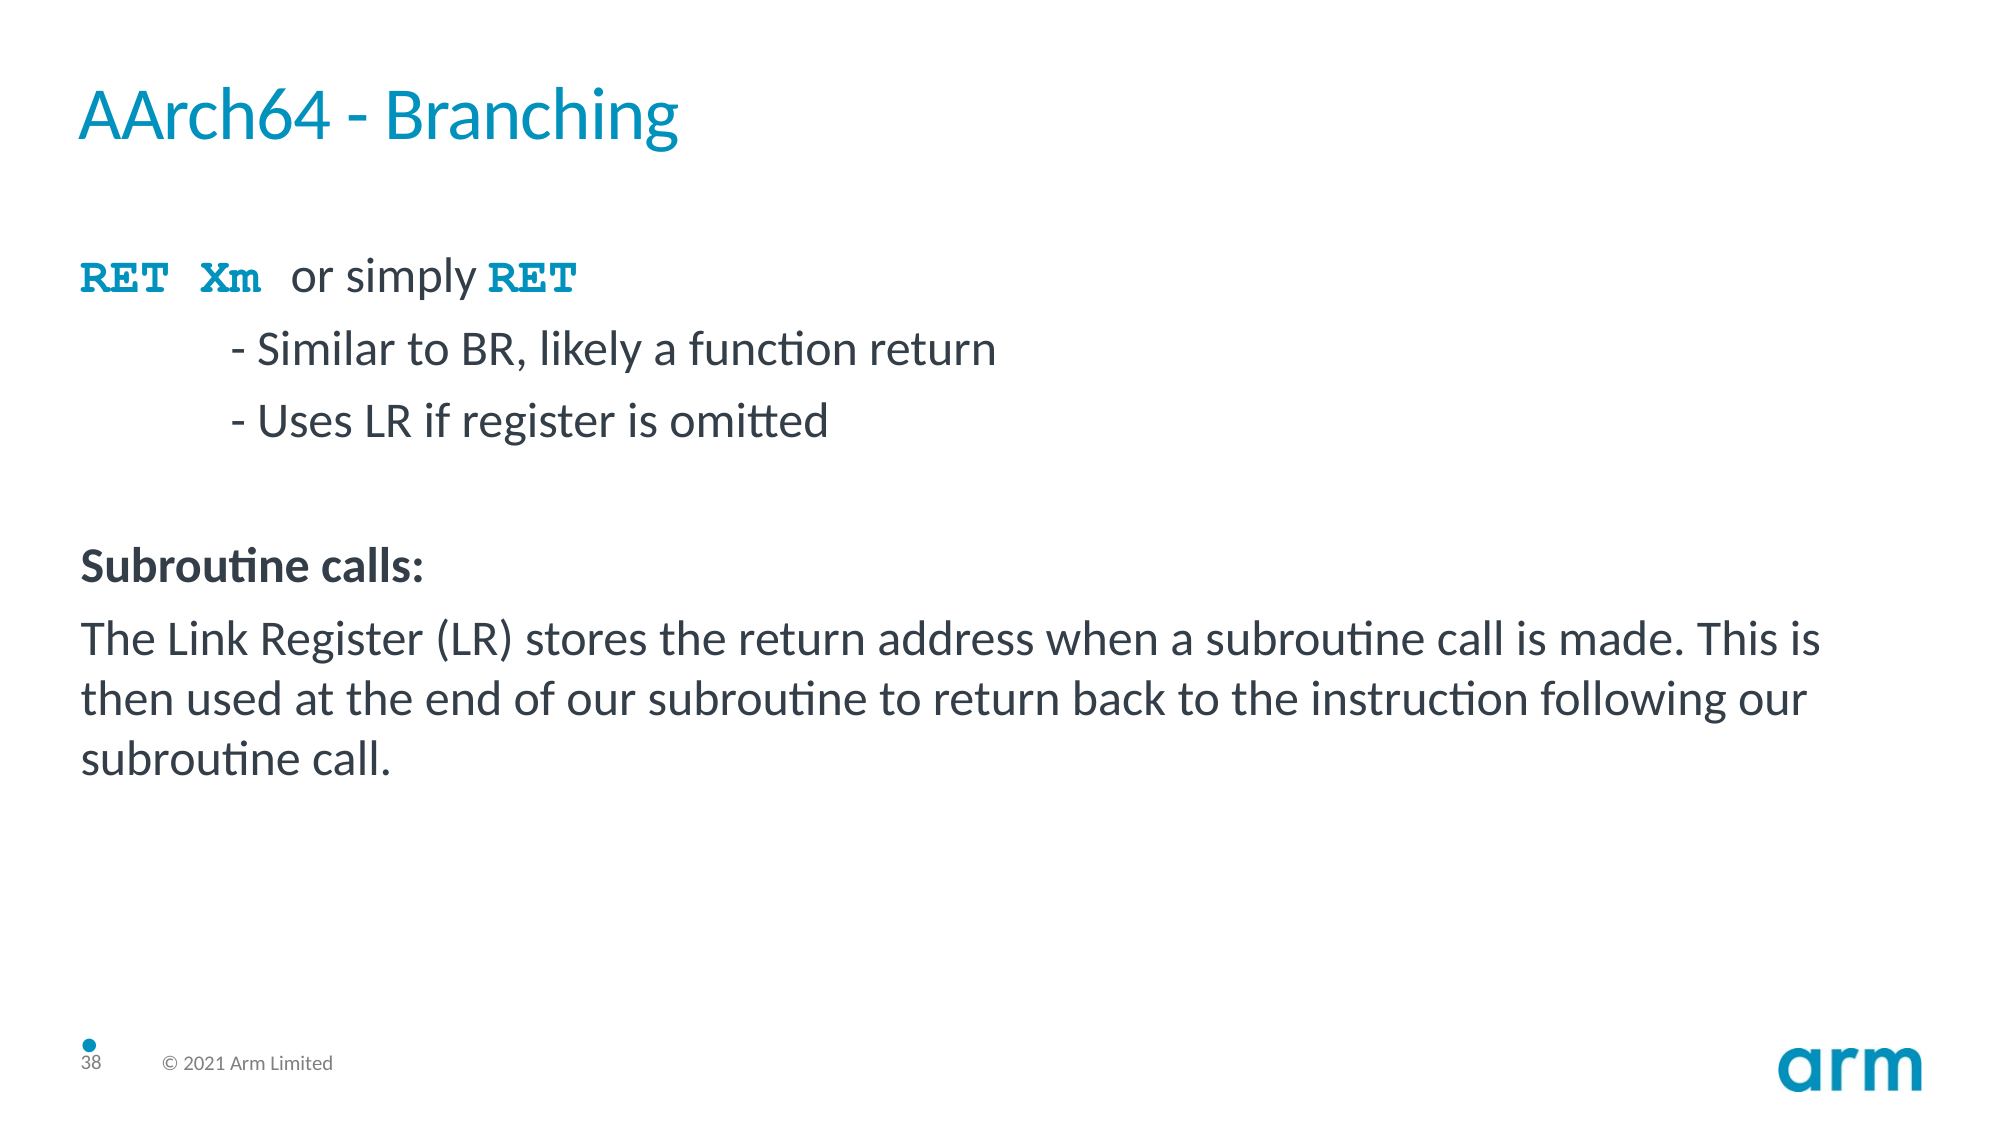

# AArch64 - Branching
RET Xm or simply RET
	- Similar to BR, likely a function return
	- Uses LR if register is omitted

Subroutine calls:
The Link Register (LR) stores the return address when a subroutine call is made. This is then used at the end of our subroutine to return back to the instruction following our subroutine call.